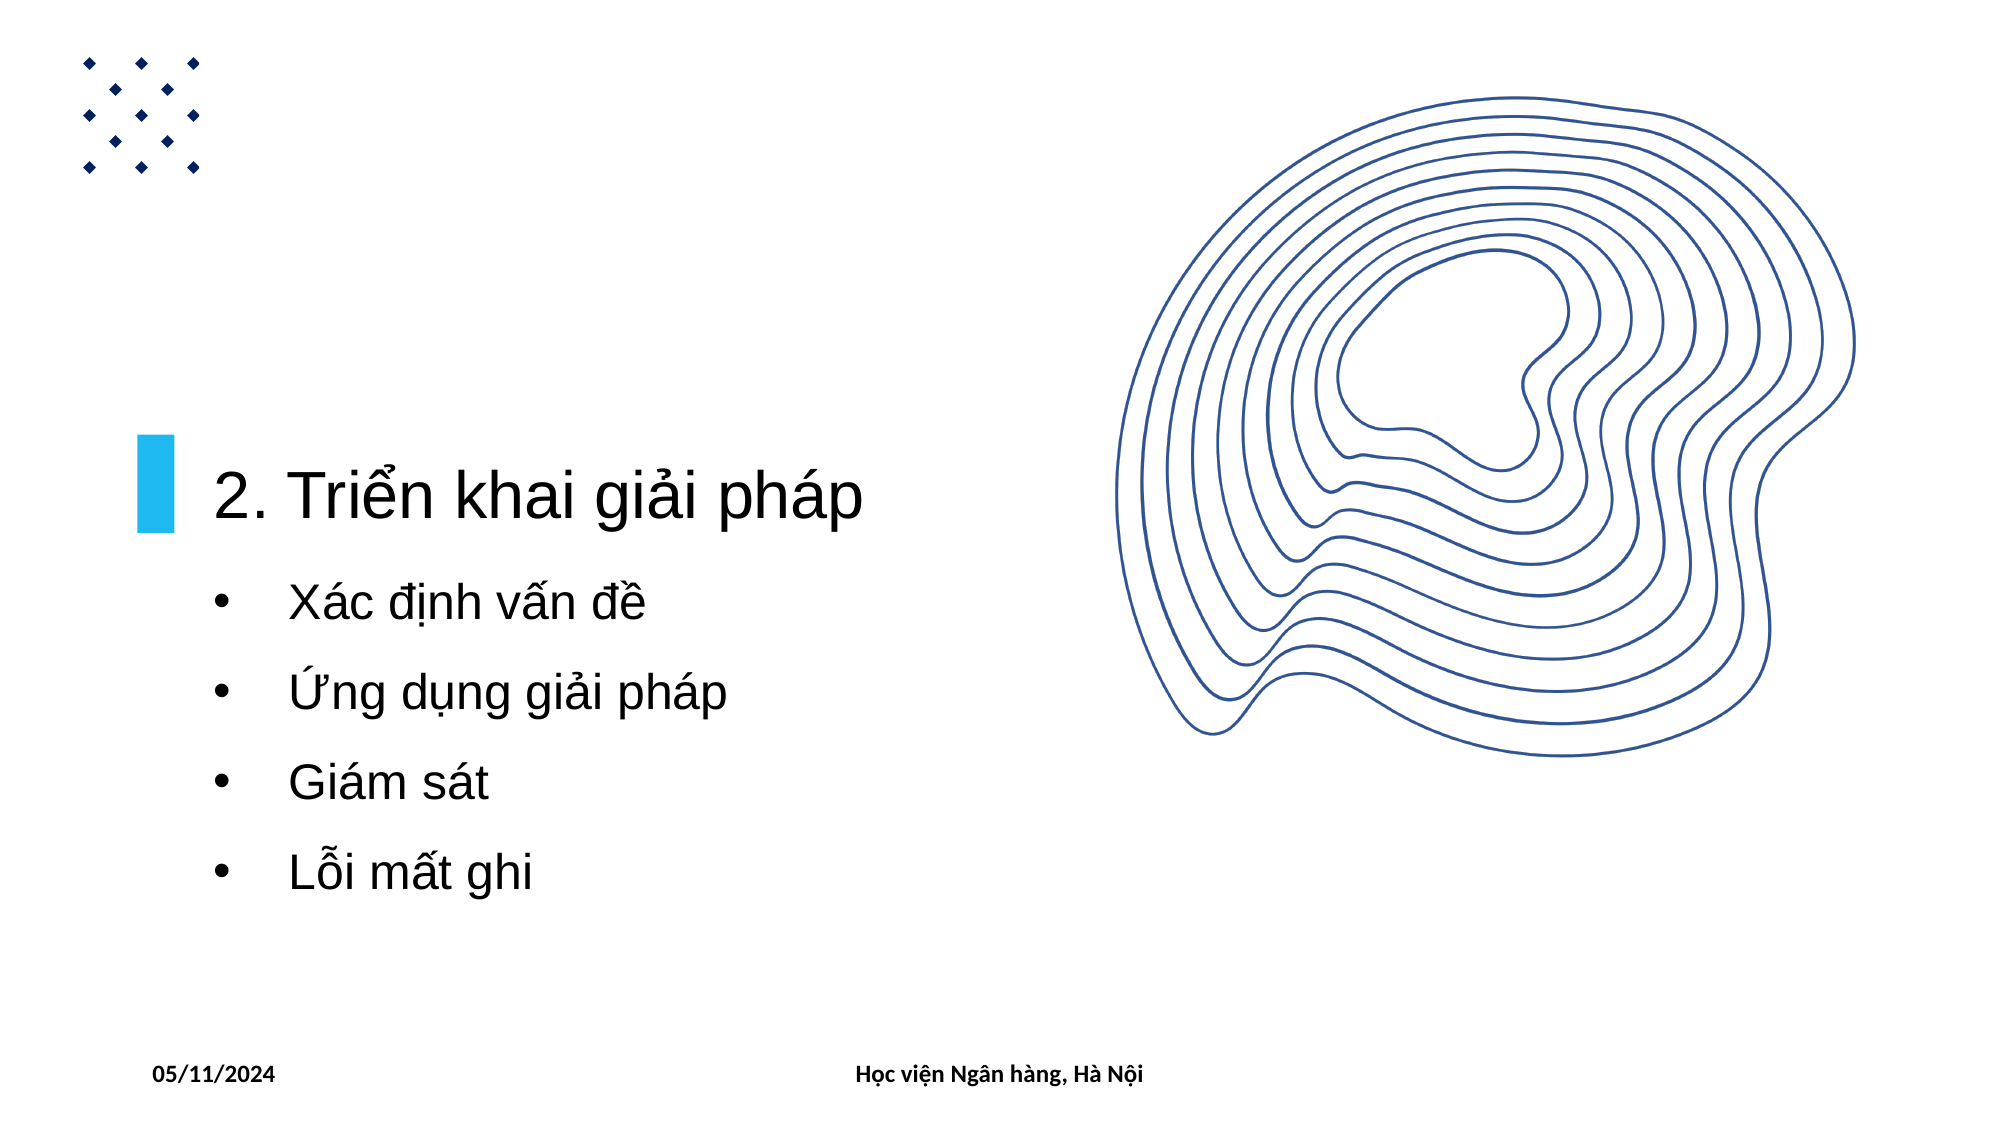

2. Triển khai giải pháp

Xác định vấn đề
Ứng dụng giải pháp
Giám sát
Lỗi mất ghi
05/11/2024
Học viện Ngân hàng, Hà Nội